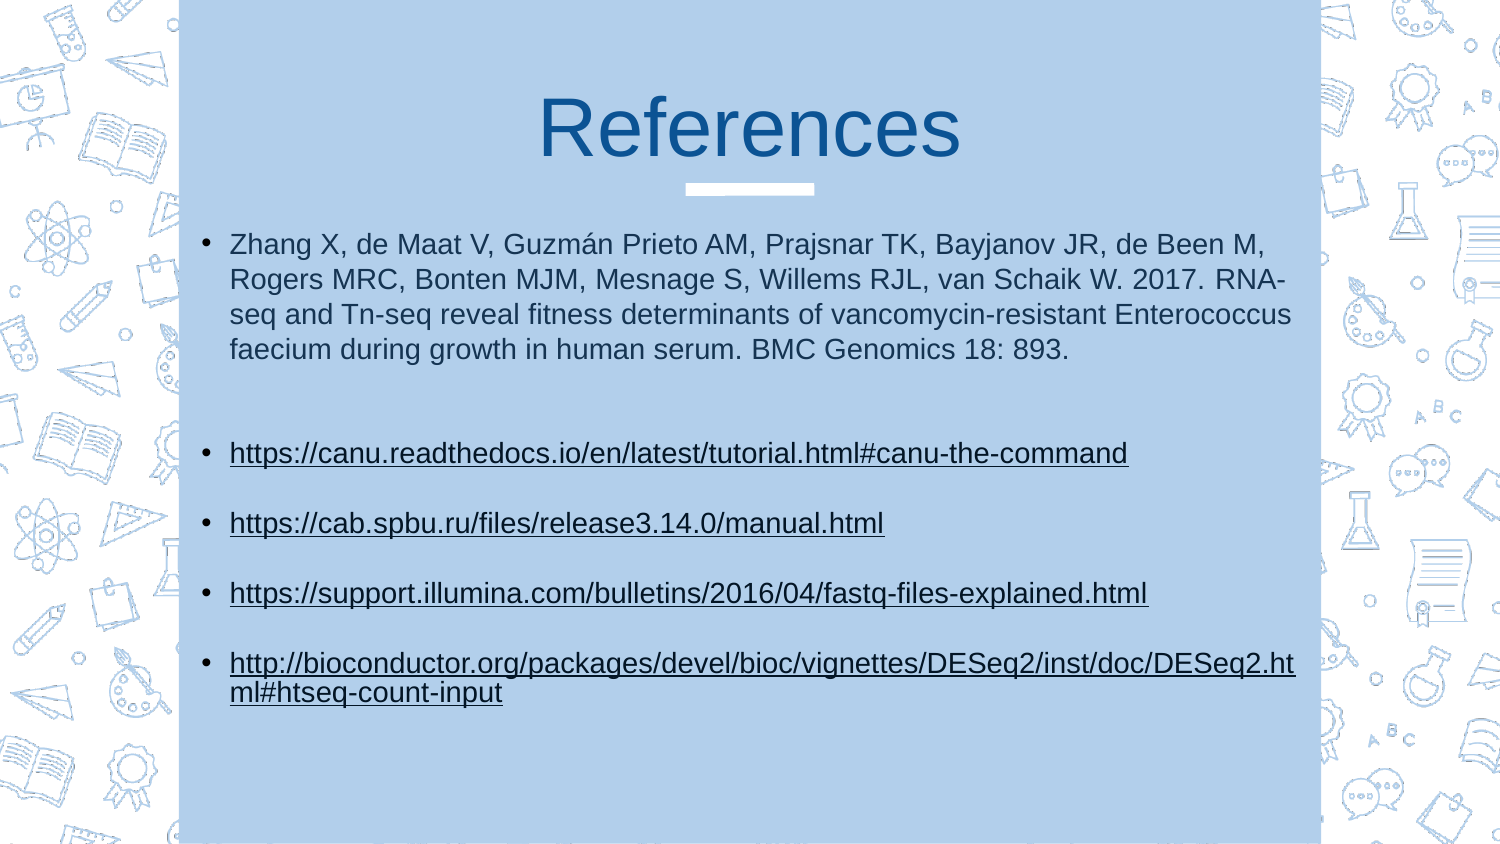

# References
Zhang X, de Maat V, Guzmán Prieto AM, Prajsnar TK, Bayjanov JR, de Been M, Rogers MRC, Bonten MJM, Mesnage S, Willems RJL, van Schaik W. 2017. RNA-seq and Tn-seq reveal fitness determinants of vancomycin-resistant Enterococcus faecium during growth in human serum. BMC Genomics 18: 893.

https://canu.readthedocs.io/en/latest/tutorial.html#canu-the-command

https://cab.spbu.ru/files/release3.14.0/manual.html

https://support.illumina.com/bulletins/2016/04/fastq-files-explained.html

http://bioconductor.org/packages/devel/bioc/vignettes/DESeq2/inst/doc/DESeq2.html#htseq-count-input